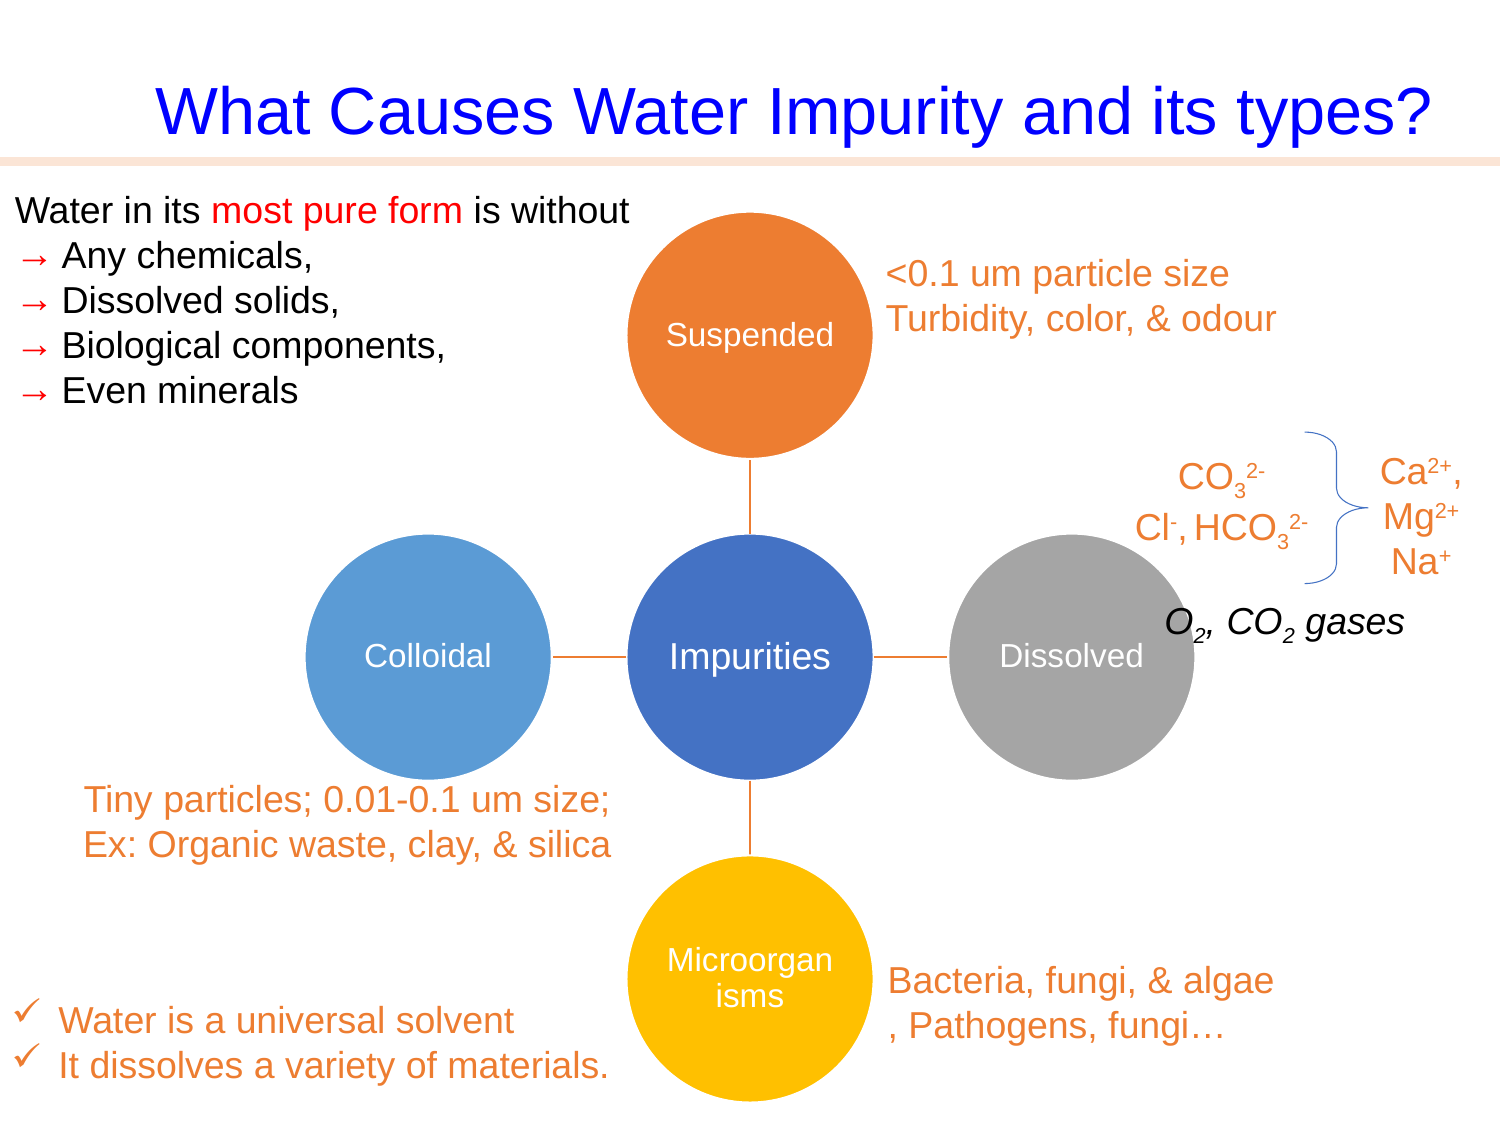

What Causes Water Impurity and its types?
Water in its most pure form is without
Any chemicals,
Dissolved solids,
Biological components,
Even minerals
Impurities

Suspended

Dissolved

Microorganisms

Colloidal
<0.1 um particle size
Turbidity, color, & odour

Ca2+,
Mg2+
Na+

CO32-
Cl-, HCO32-

O2, CO2 gases

Tiny particles; 0.01-0.1 um size;
Ex: Organic waste, clay, & silica

Bacteria, fungi, & algae
, Pathogens, fungi…
Water is a universal solvent
It dissolves a variety of materials.